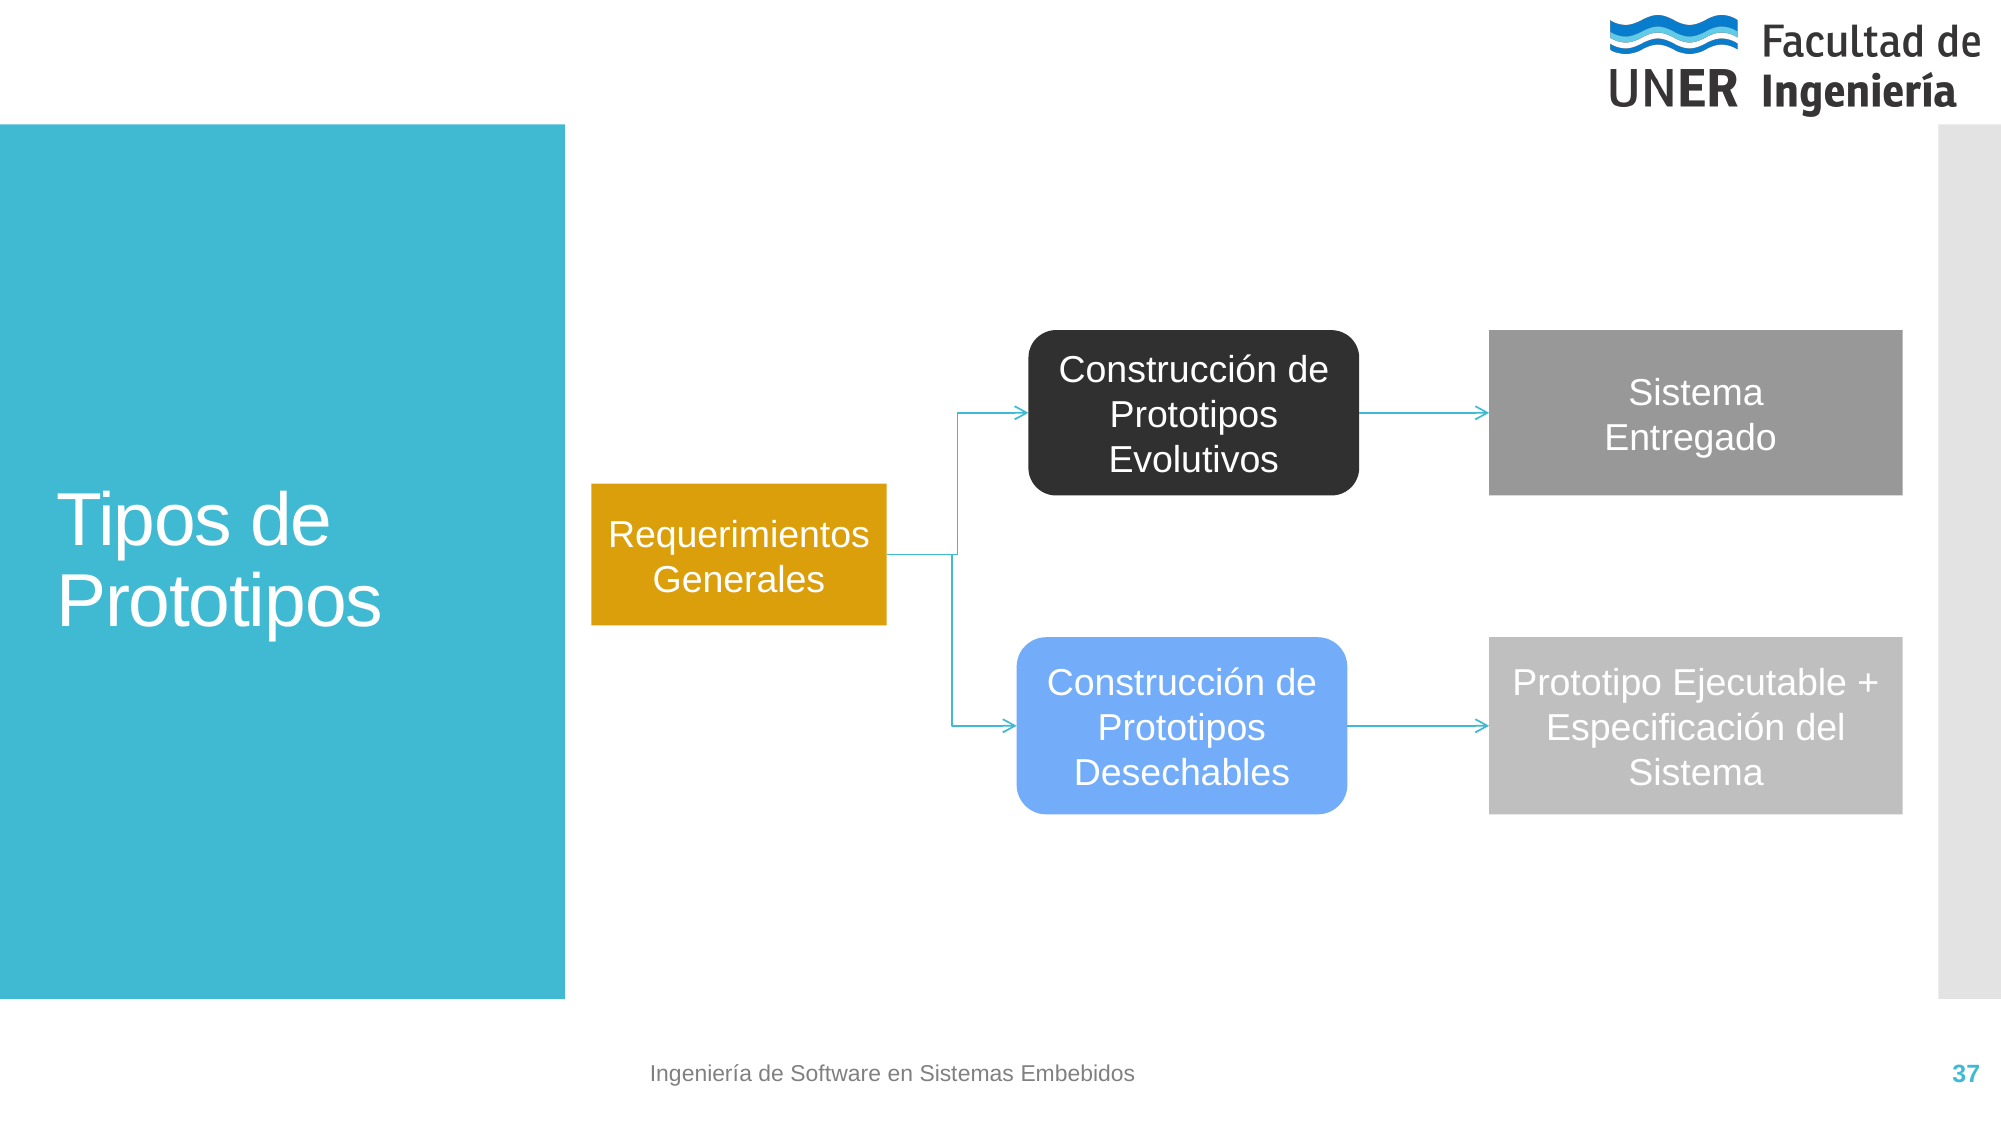

# Tipos de Prototipos
Construcción de Prototipos Evolutivos
Sistema
Entregado
Requerimientos Generales
Construcción de Prototipos Desechables
Prototipo Ejecutable +
Especificación del Sistema
Ingeniería de Software en Sistemas Embebidos
37